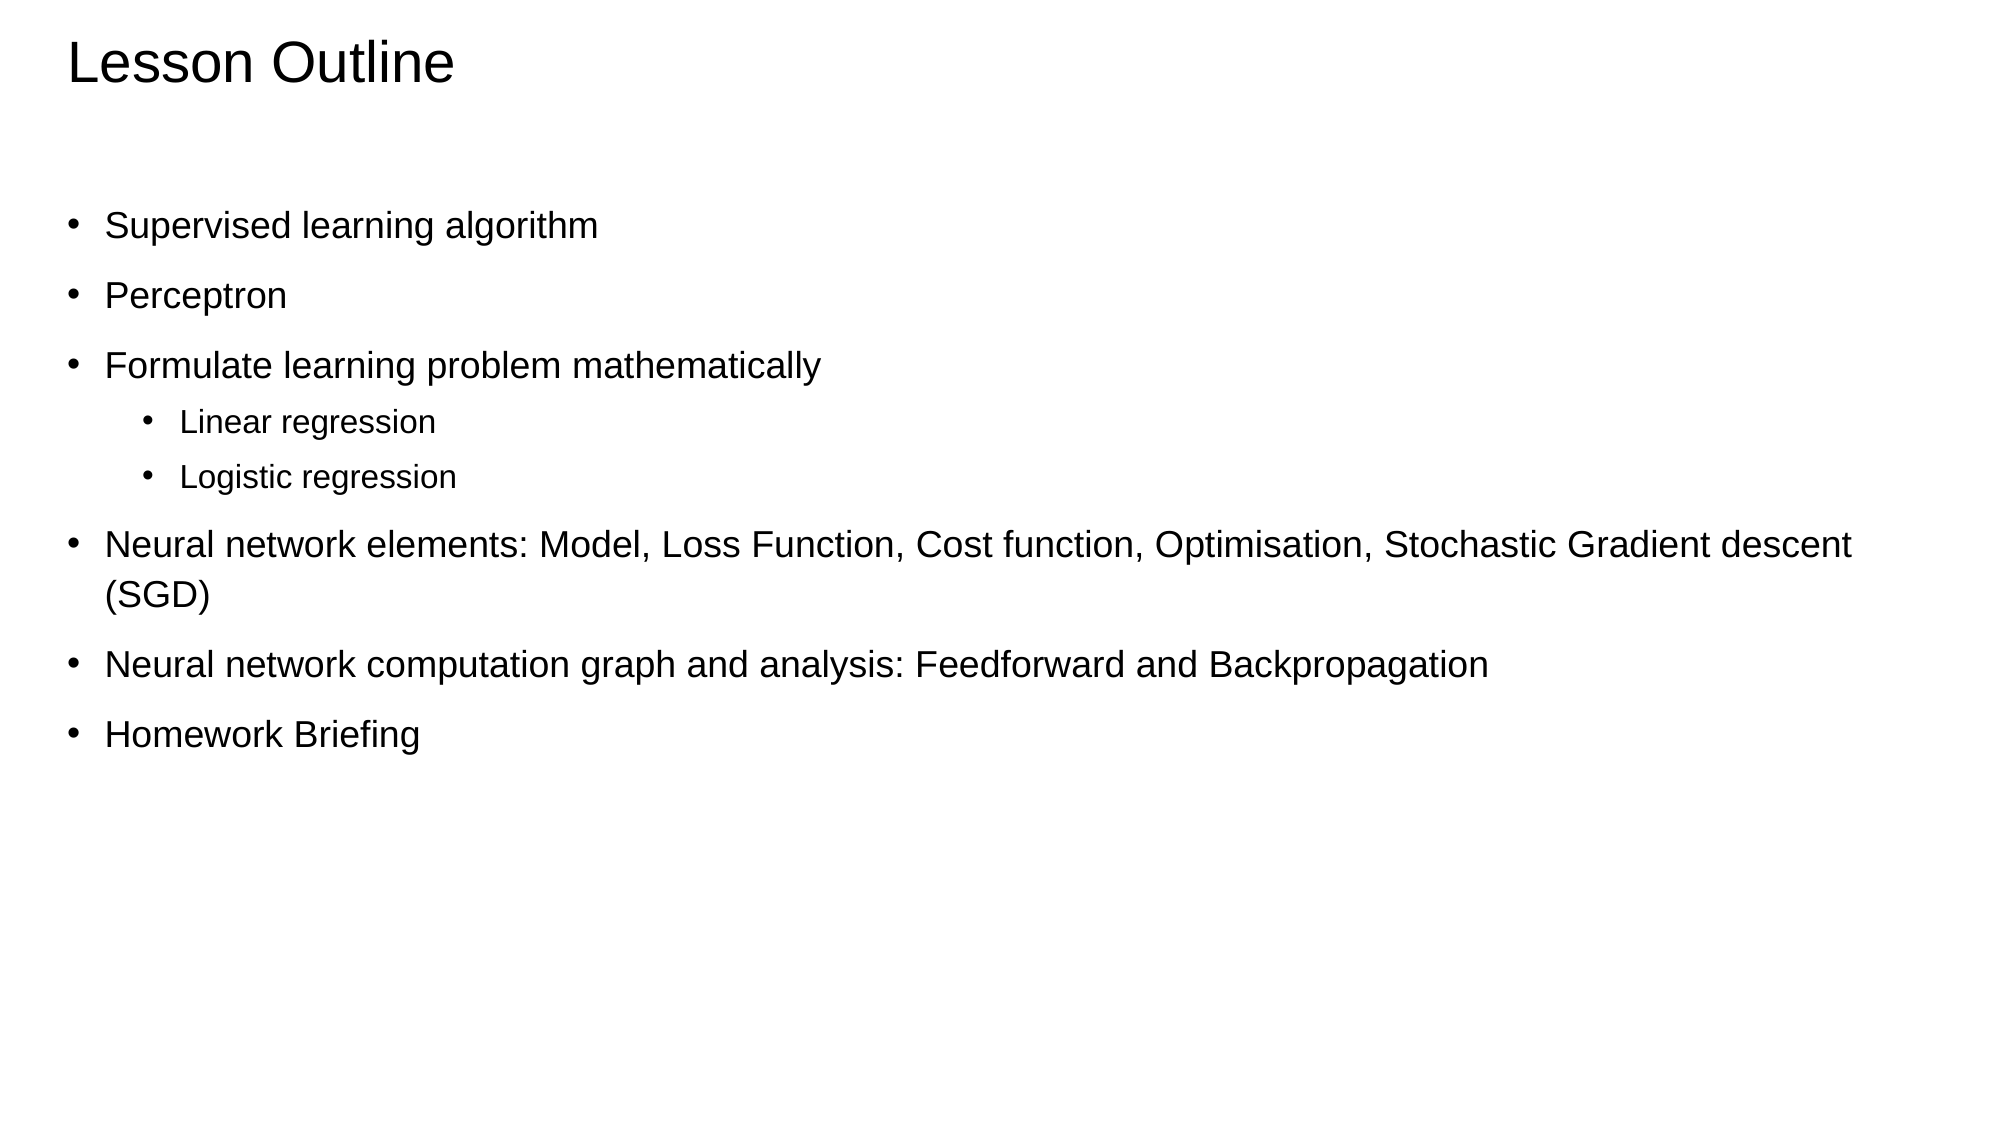

# Lesson Outline
Supervised learning algorithm
Perceptron
Formulate learning problem mathematically
Linear regression
Logistic regression
Neural network elements: Model, Loss Function, Cost function, Optimisation, Stochastic Gradient descent (SGD)
Neural network computation graph and analysis: Feedforward and Backpropagation
Homework Briefing